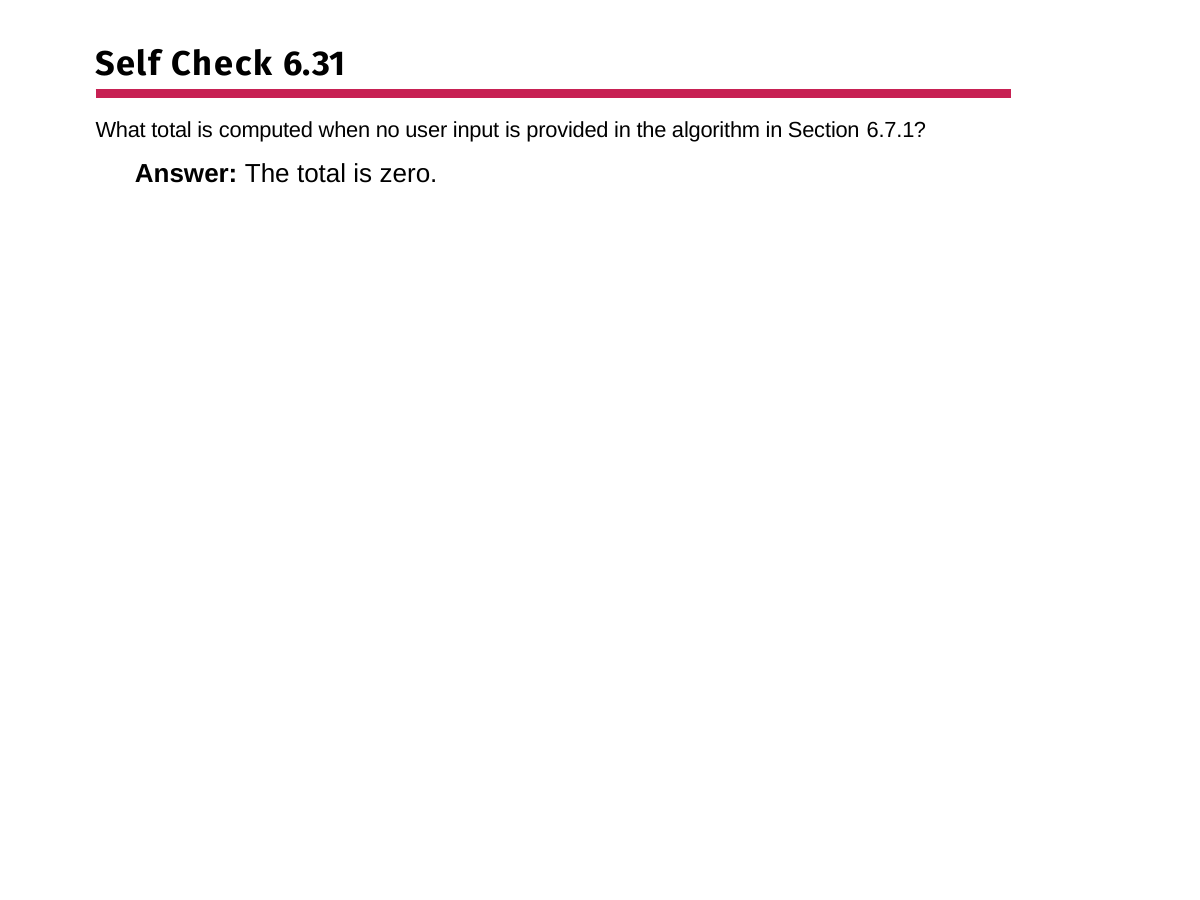

# Self Check 6.31
What total is computed when no user input is provided in the algorithm in Section 6.7.1?
Answer: The total is zero.